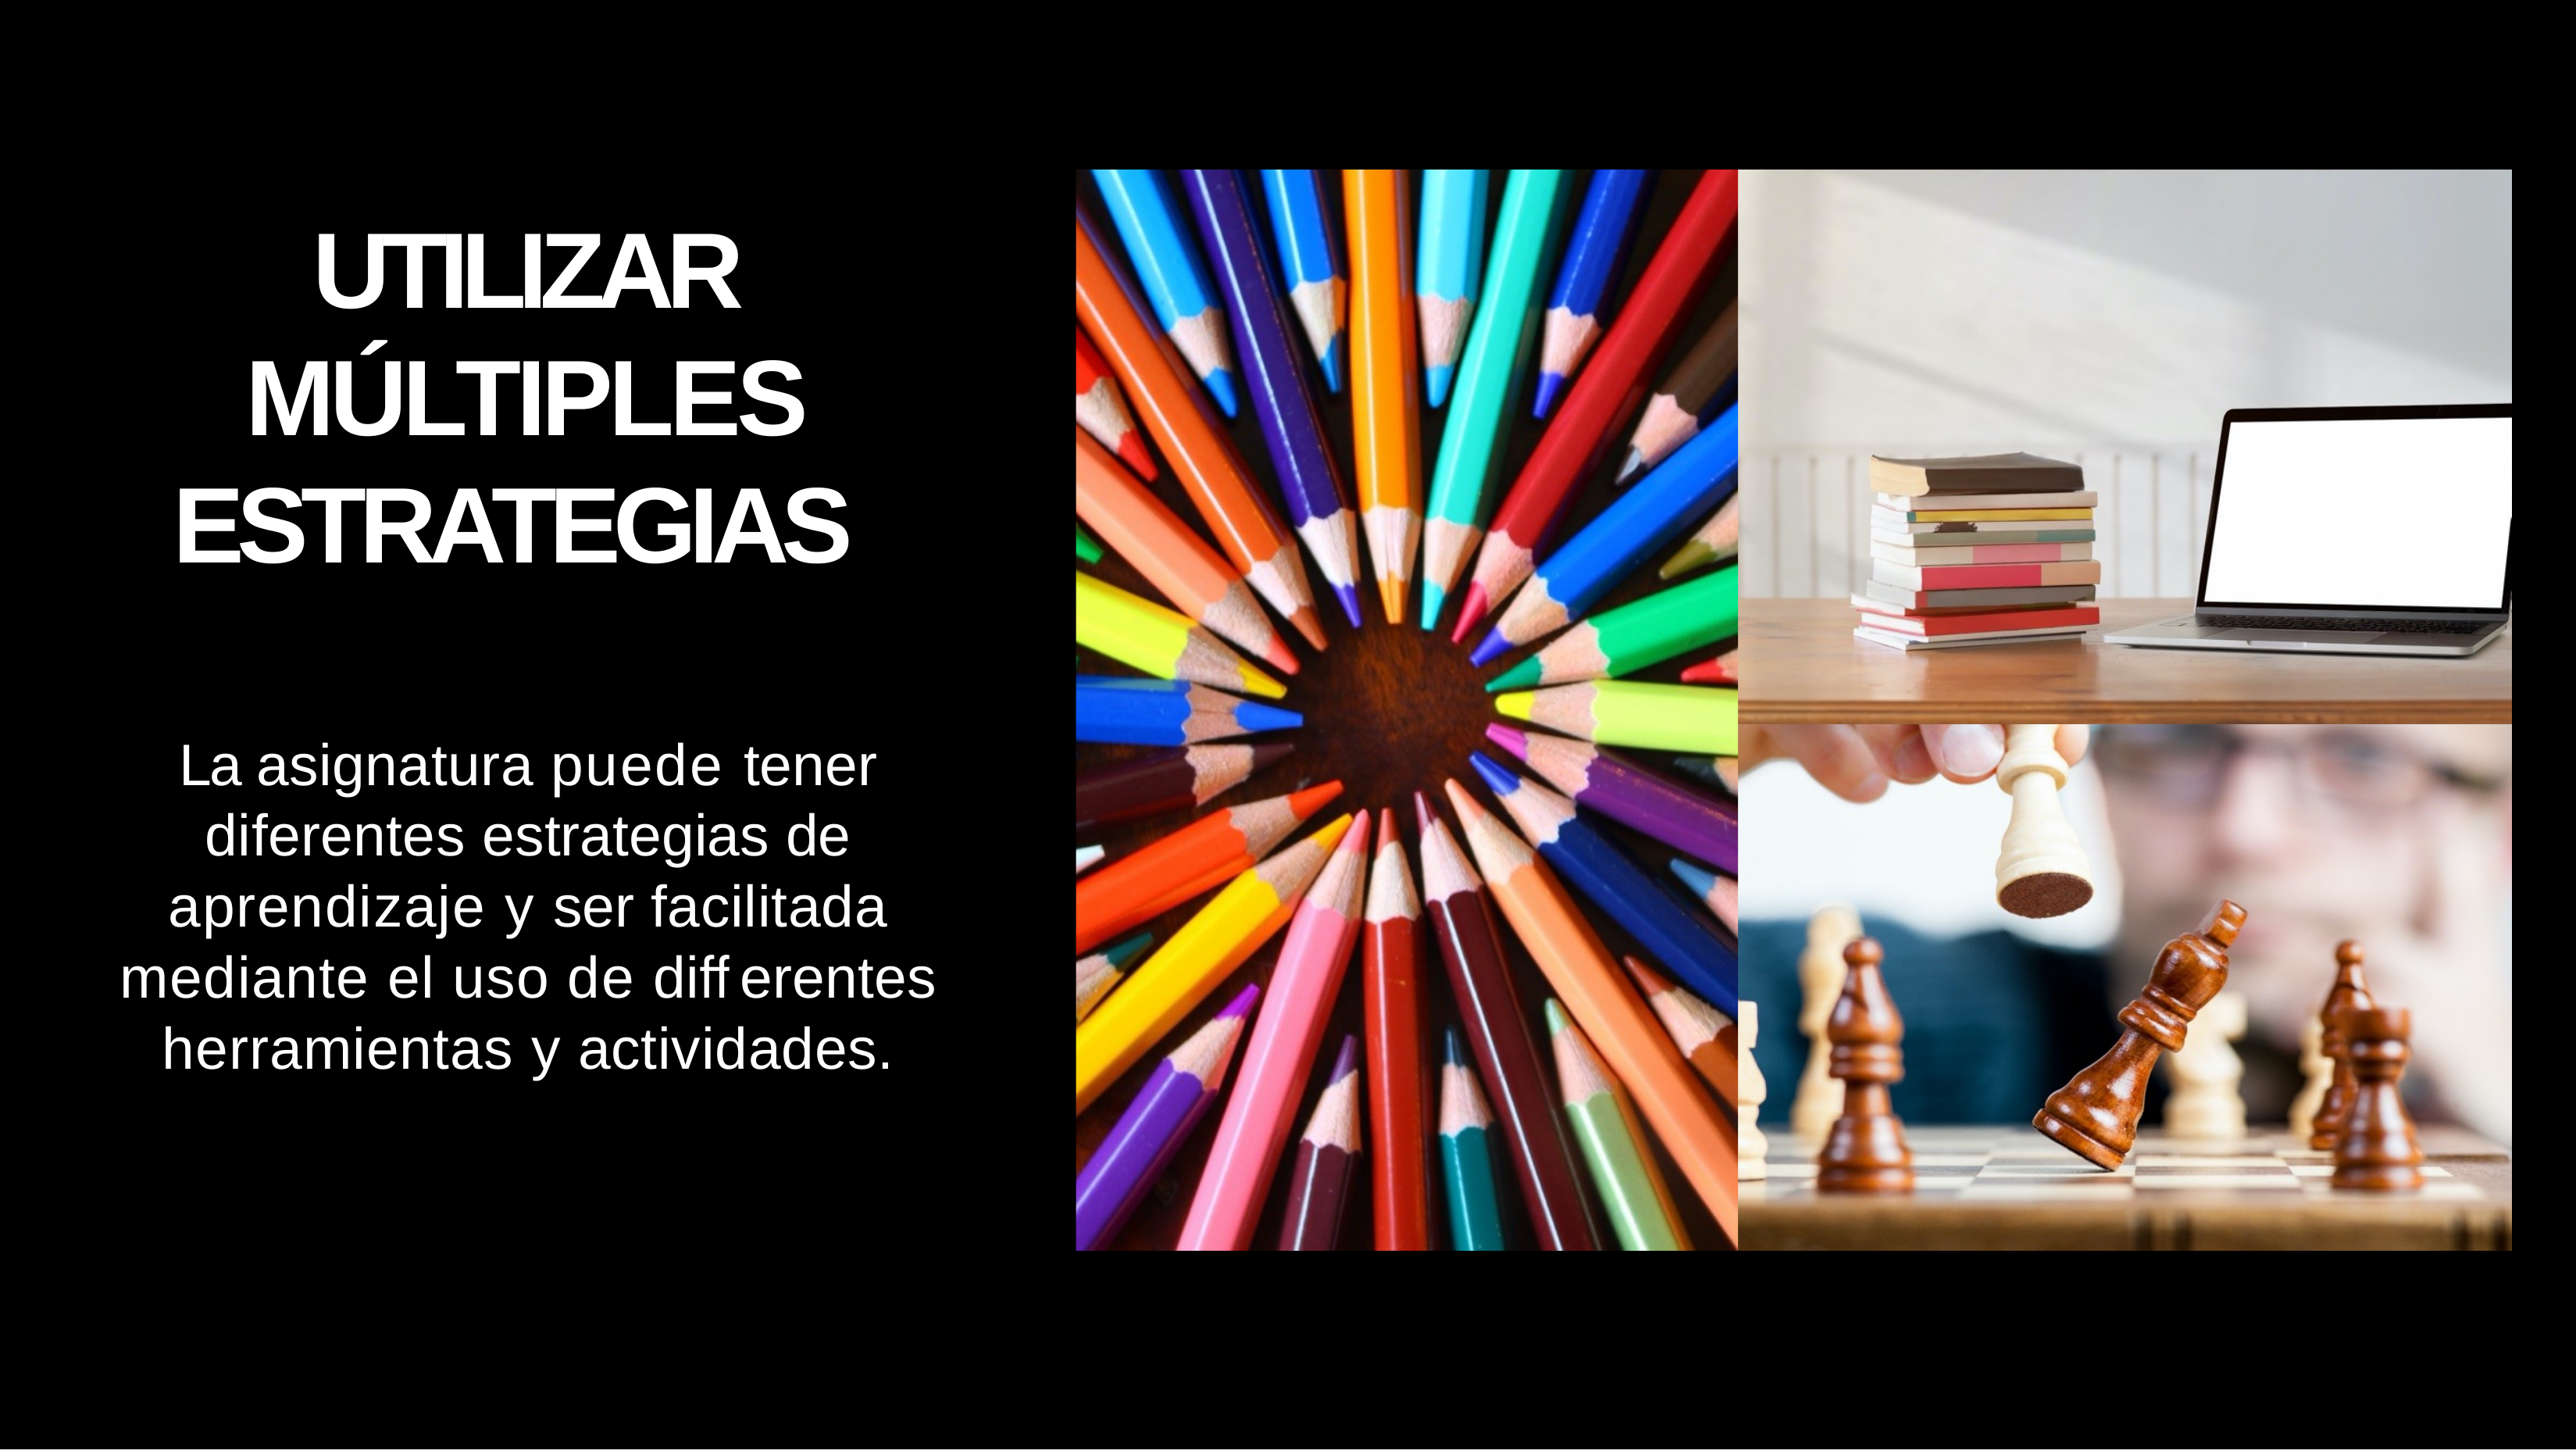

# UTILIZAR MÚLTIPLES ESTRATEGIAS
La asignatura puede tener diferentes estrategias de aprendizaje y ser facilitada mediante el uso de diﬀerentes herramientas y actividades.